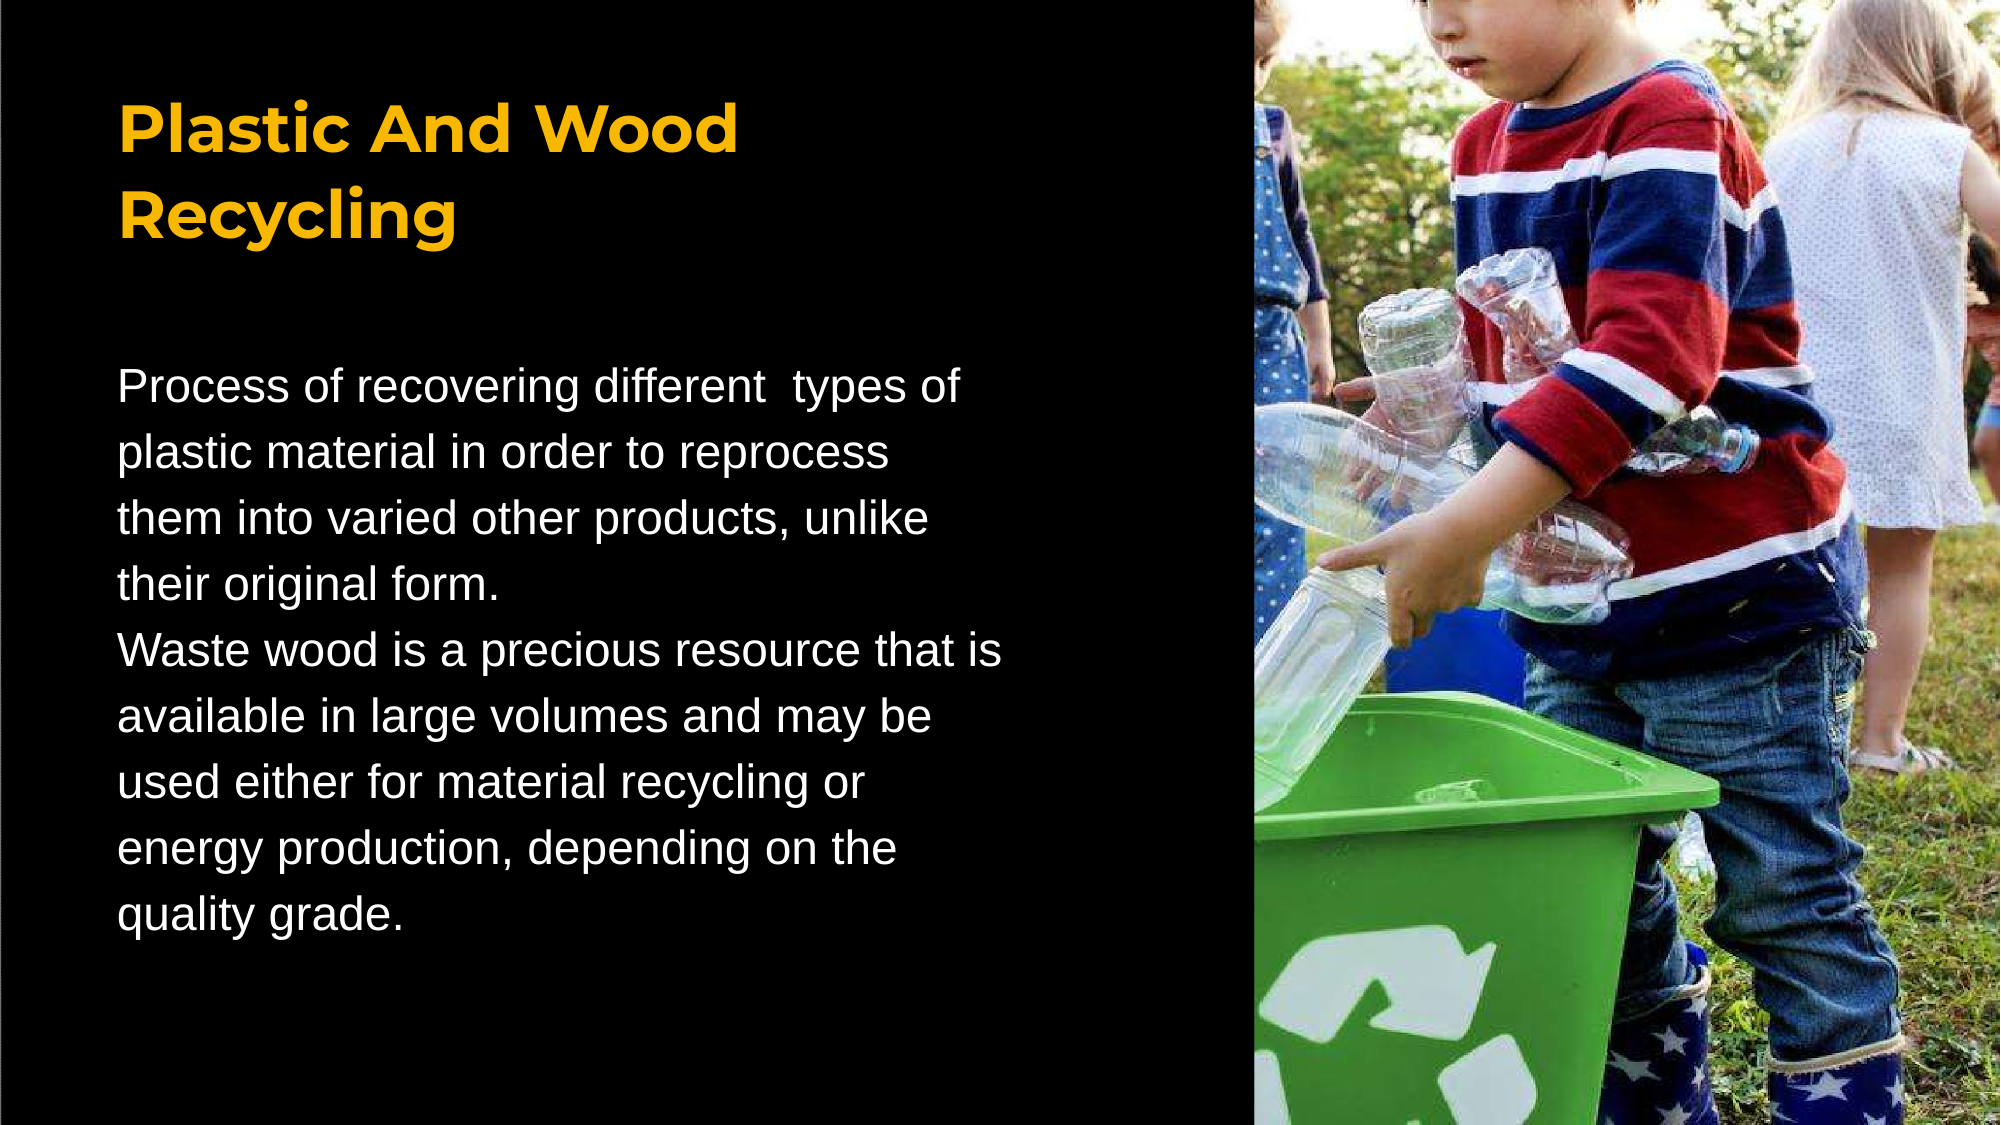

# Plastic And Wood Recycling
Process of recovering different  types of plastic material in order to reprocess them into varied other products, unlike their original form.
Waste wood is a precious resource that is available in large volumes and may be used either for material recycling or energy production, depending on the quality grade.